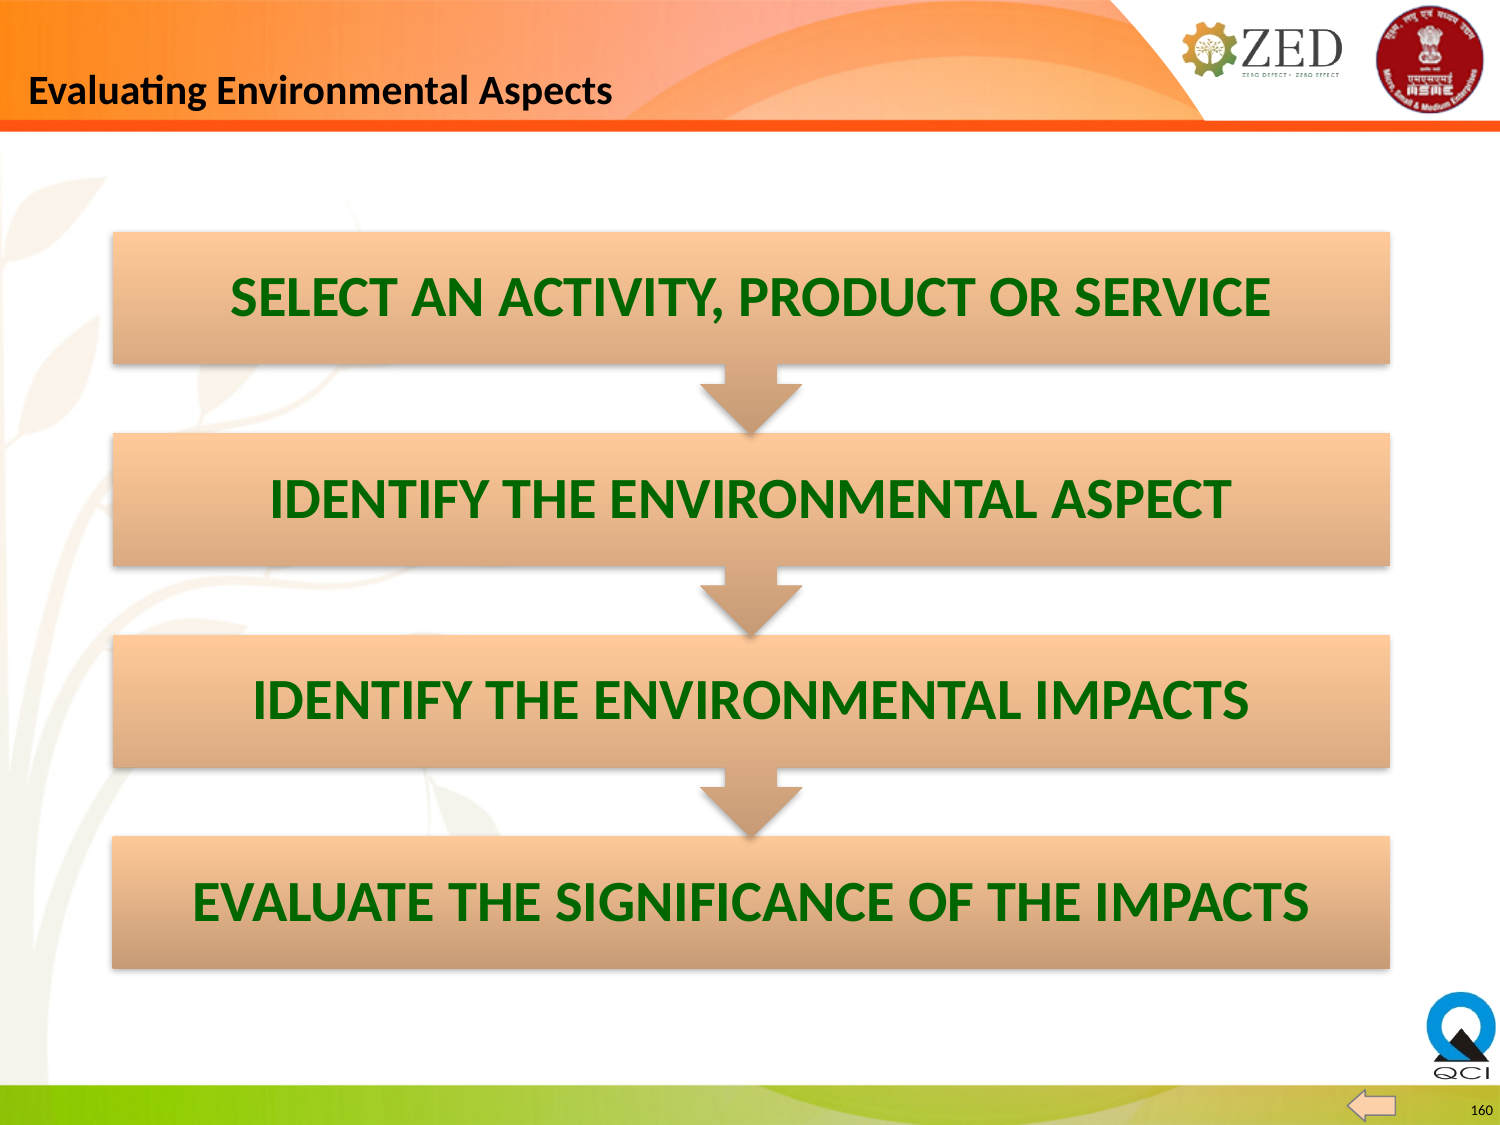

# Evaluating Environmental Aspects
EVALUATE THE SIGNIFICANCE OF THE IMPACTS
IDENTIFY THE ENVIRONMENTAL IMPACTS
IDENTIFY THE ENVIRONMENTAL ASPECT
SELECT AN ACTIVITY, PRODUCT OR SERVICE